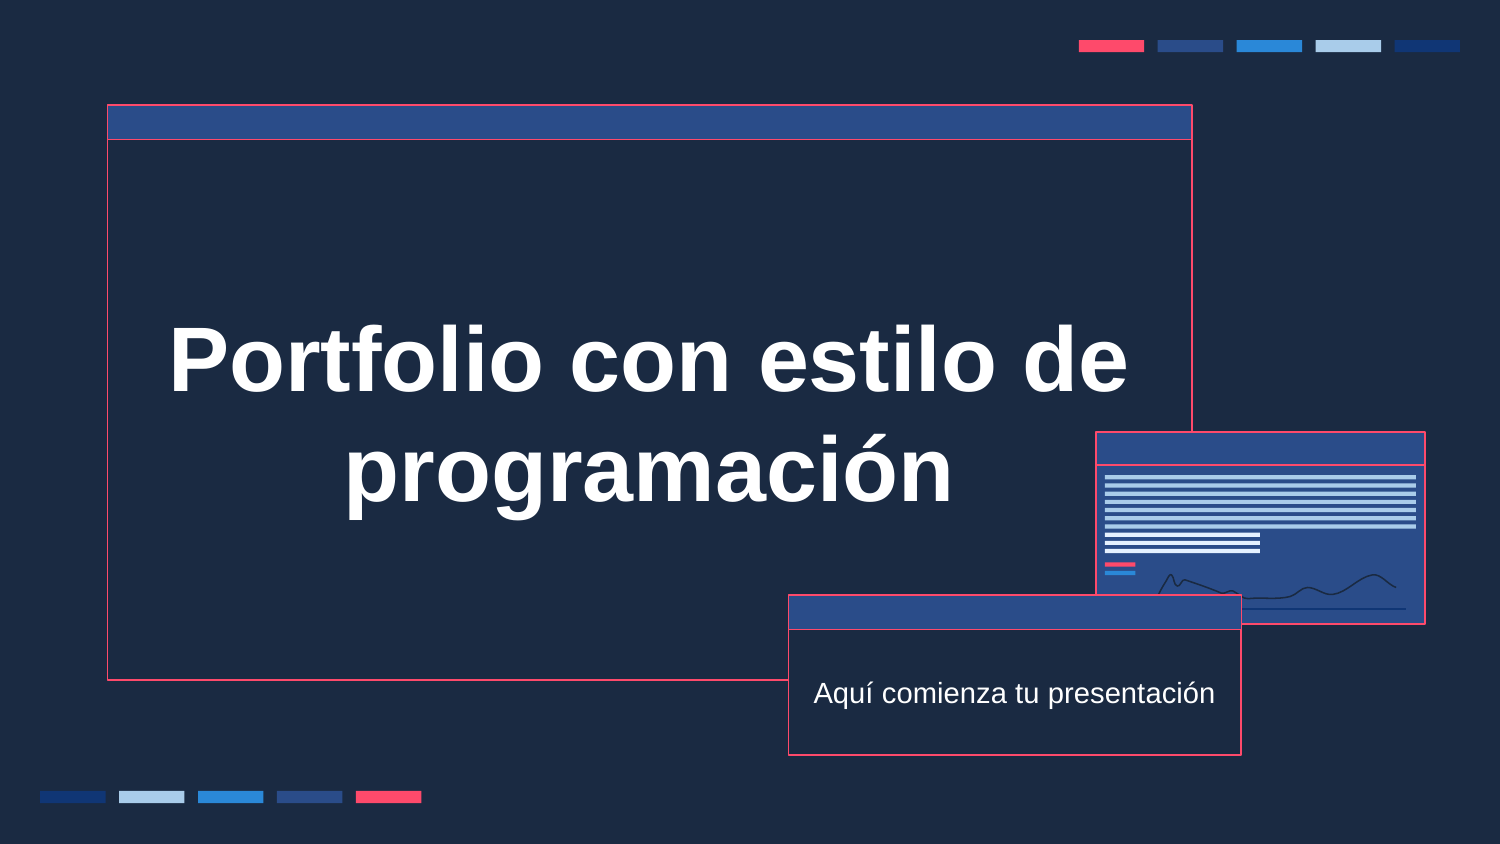

# Portfolio con estilo de programación

Aquí comienza tu presentación